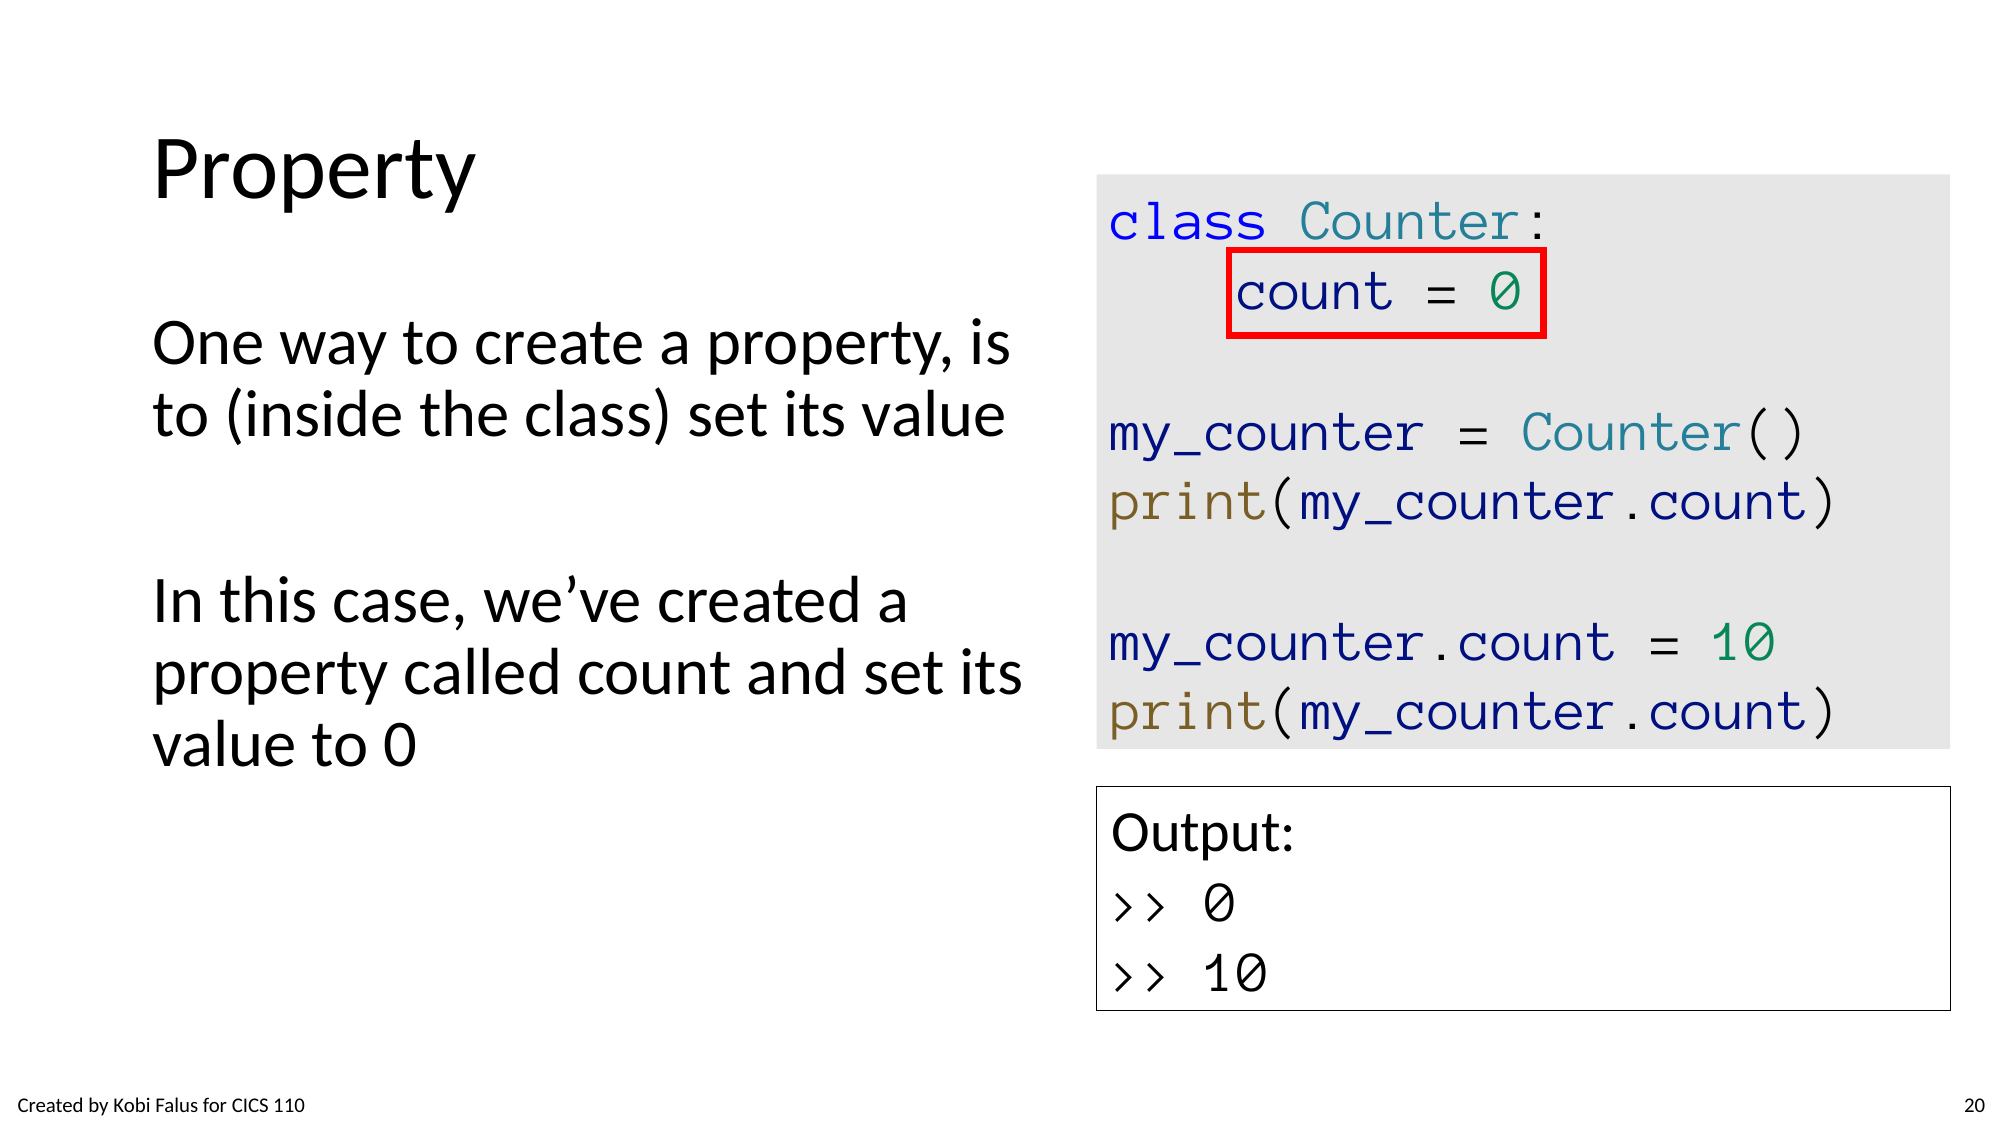

# Property
class Counter:
    count = 0
my_counter = Counter()
print(my_counter.count)
my_counter.count = 10
print(my_counter.count)

One way to create a property, is to (inside the class) set its value

In this case, we’ve created a property called count and set its value to 0
Output:
>> 0
>> 10